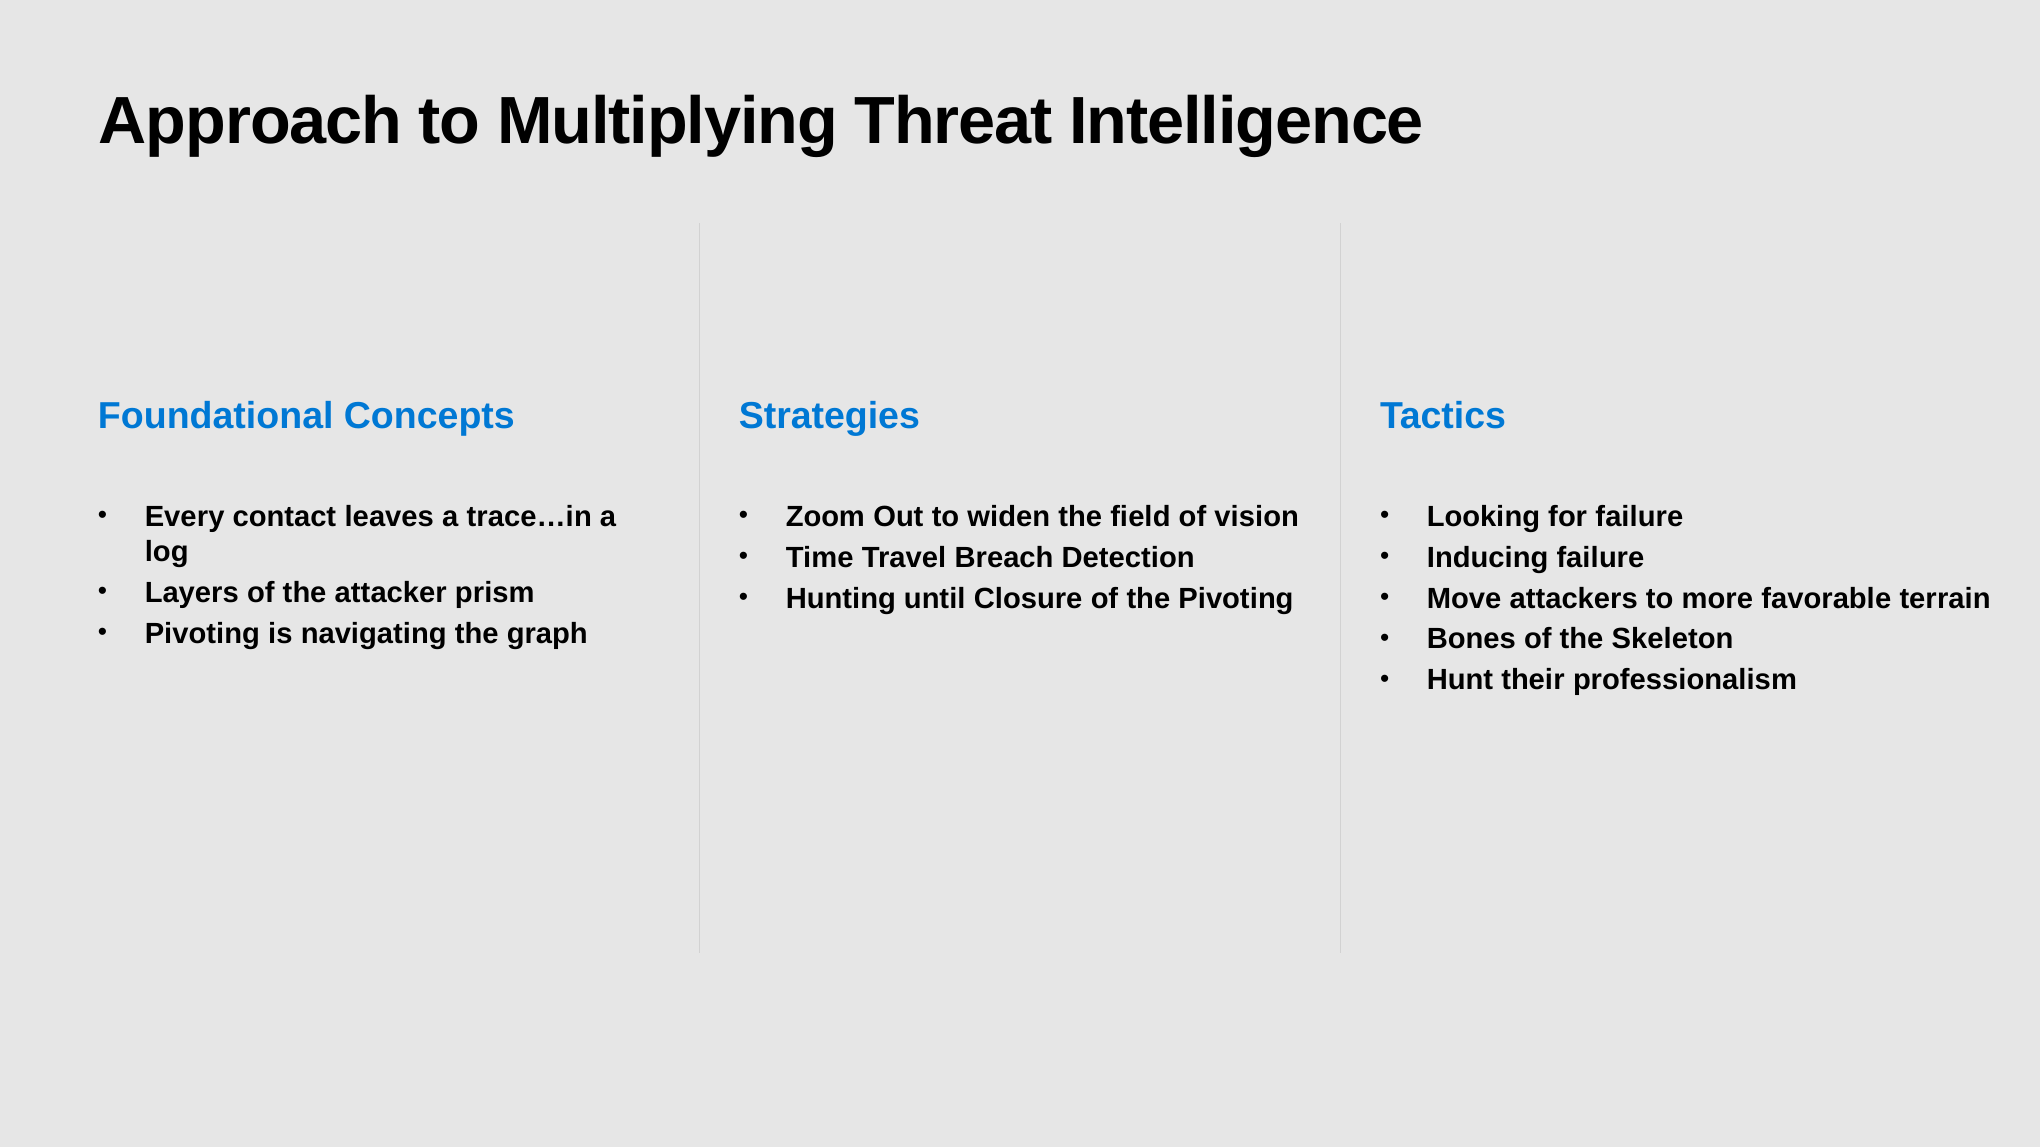

# Approach to Multiplying Threat Intelligence
Foundational Concepts
Strategies
Tactics
Every contact leaves a trace…in a log
Layers of the attacker prism
Pivoting is navigating the graph
Zoom Out to widen the field of vision
Time Travel Breach Detection
Hunting until Closure of the Pivoting
Looking for failure
Inducing failure
Move attackers to more favorable terrain
Bones of the Skeleton
Hunt their professionalism